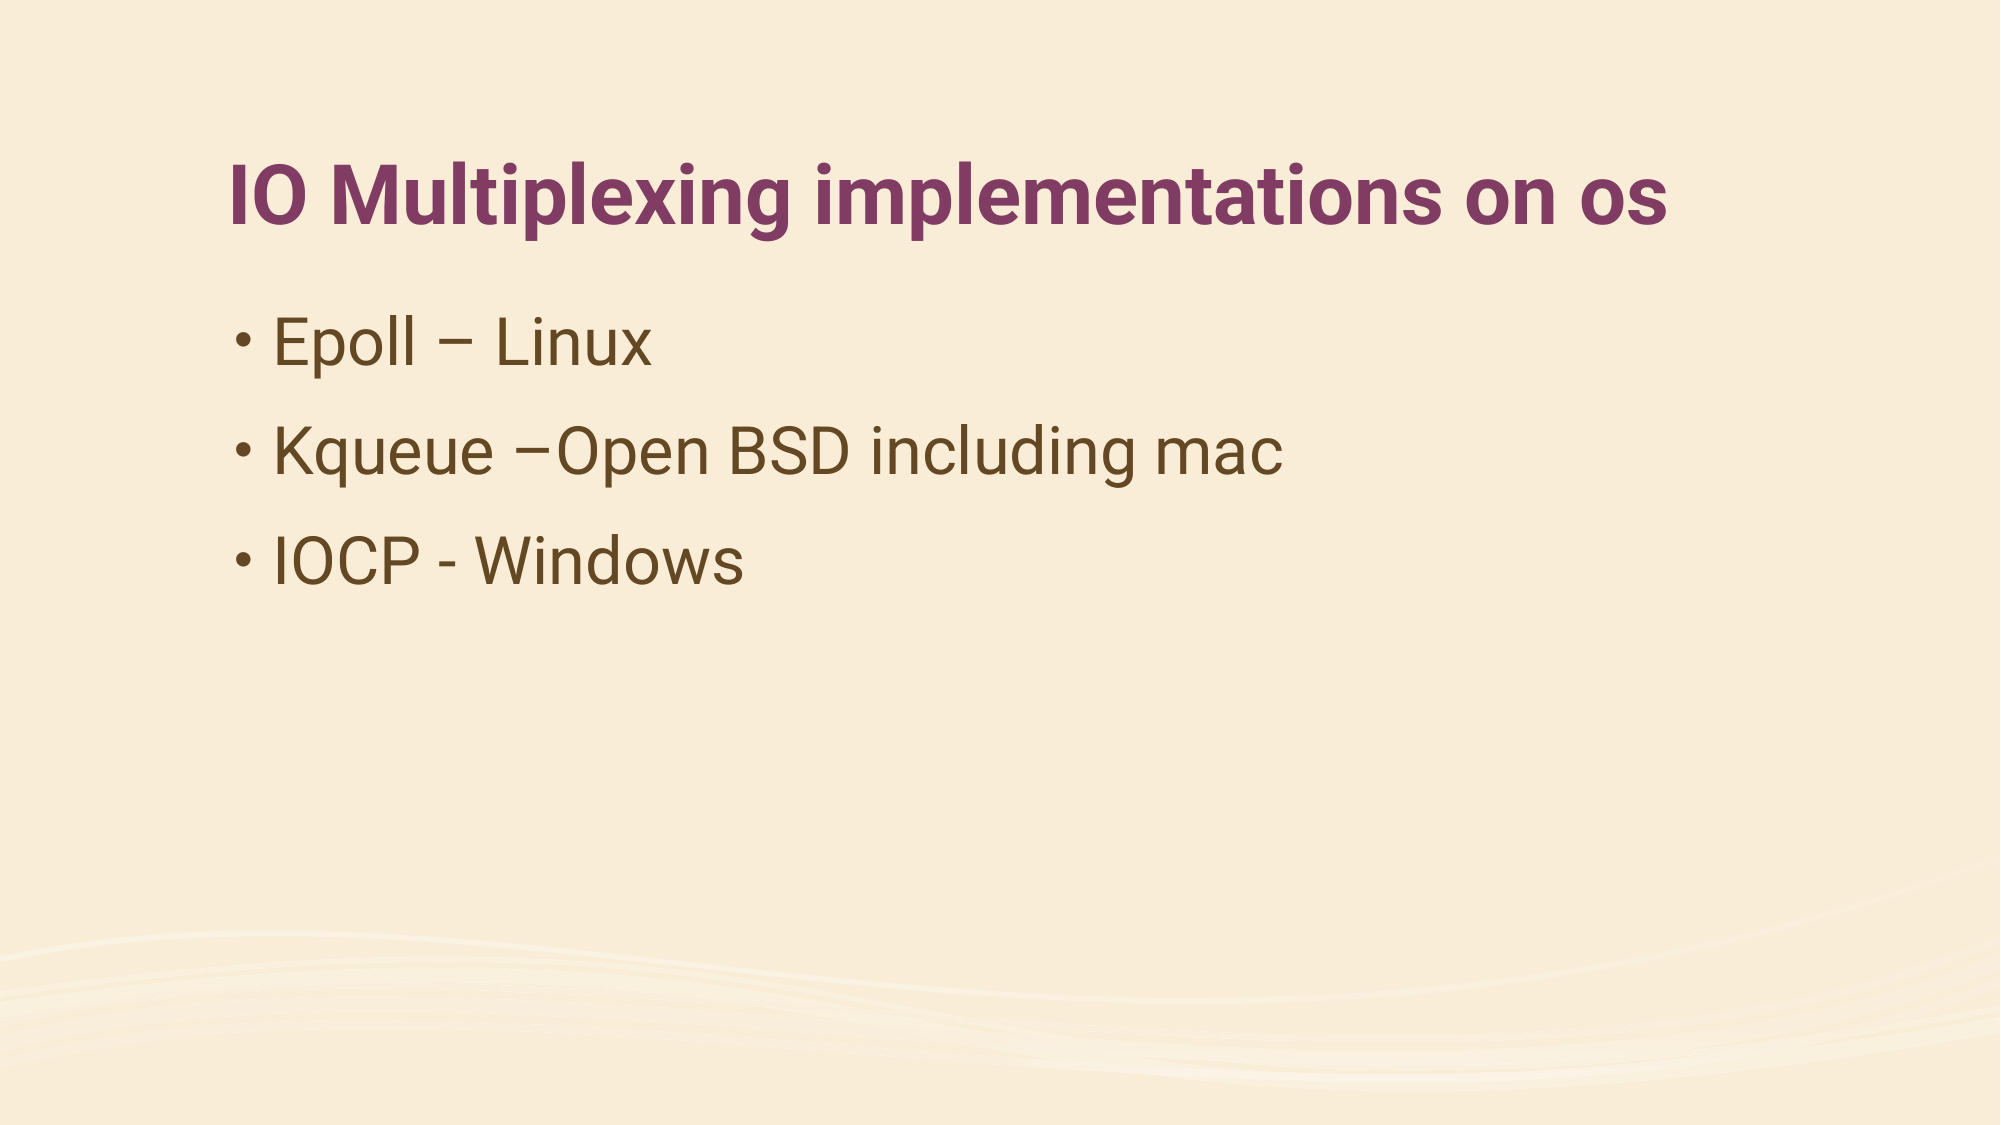

# IO Multiplexing implementations on os
Epoll – Linux
Kqueue –Open BSD including mac
IOCP - Windows